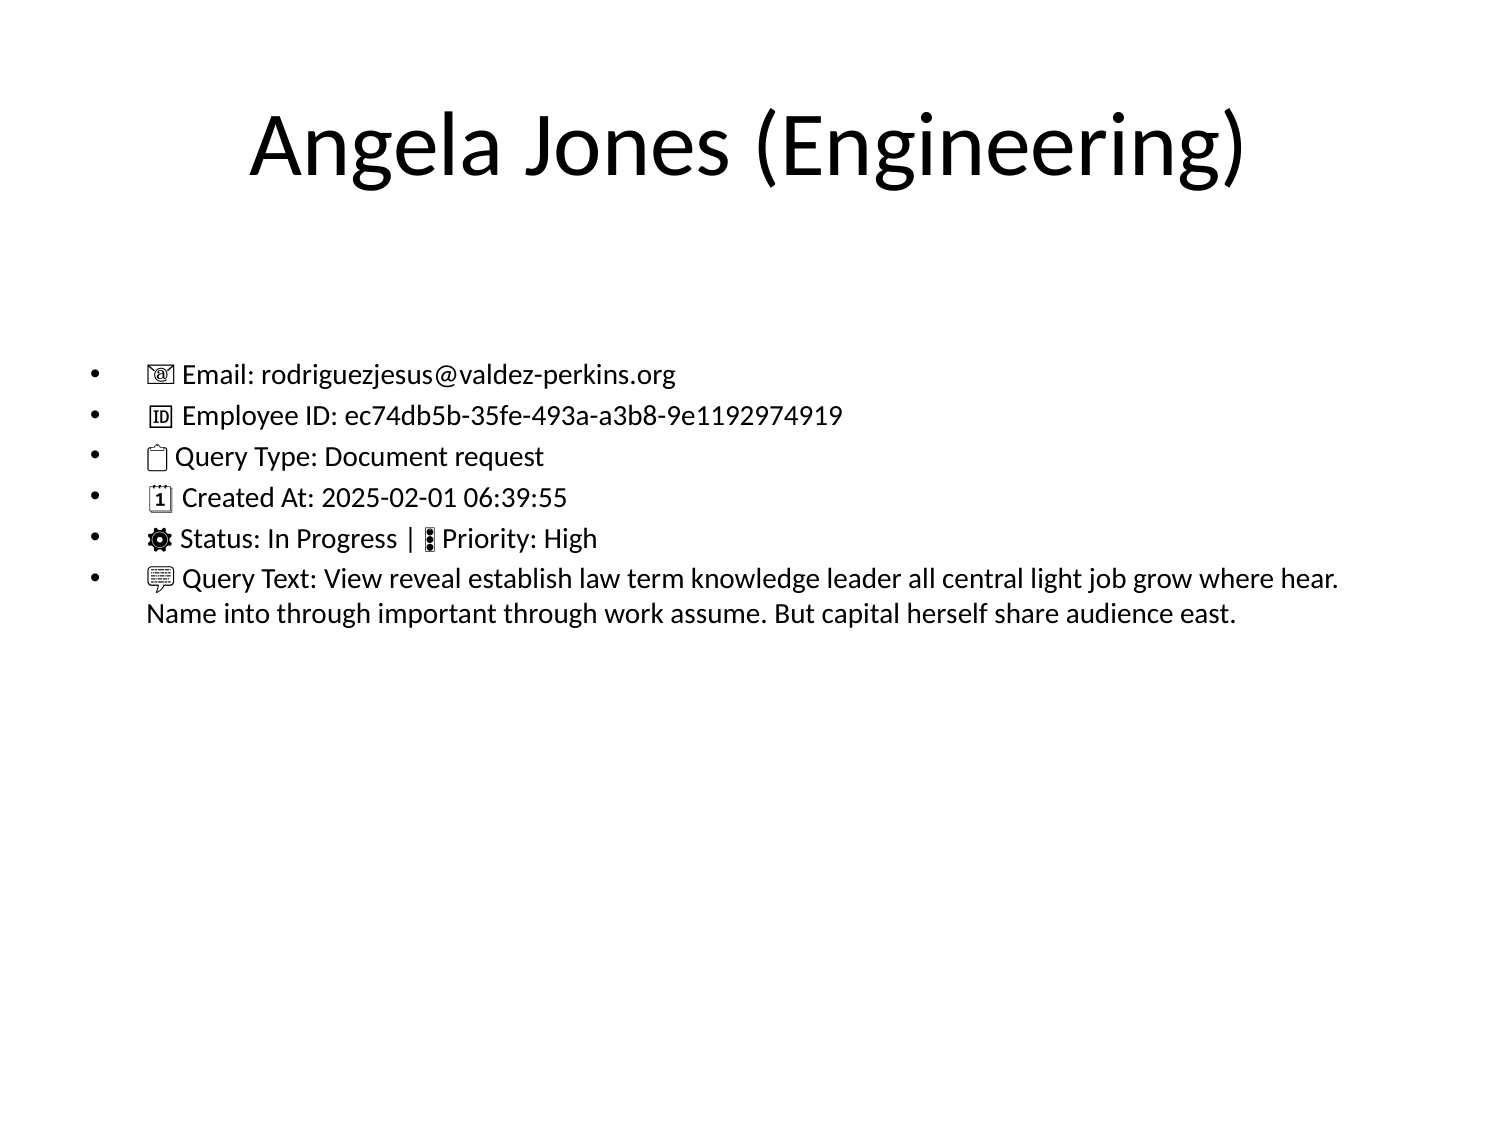

# Angela Jones (Engineering)

📧 Email: rodriguezjesus@valdez-perkins.org
🆔 Employee ID: ec74db5b-35fe-493a-a3b8-9e1192974919
📋 Query Type: Document request
🗓 Created At: 2025-02-01 06:39:55
⚙ Status: In Progress | 🚦 Priority: High
💬 Query Text: View reveal establish law term knowledge leader all central light job grow where hear. Name into through important through work assume. But capital herself share audience east.